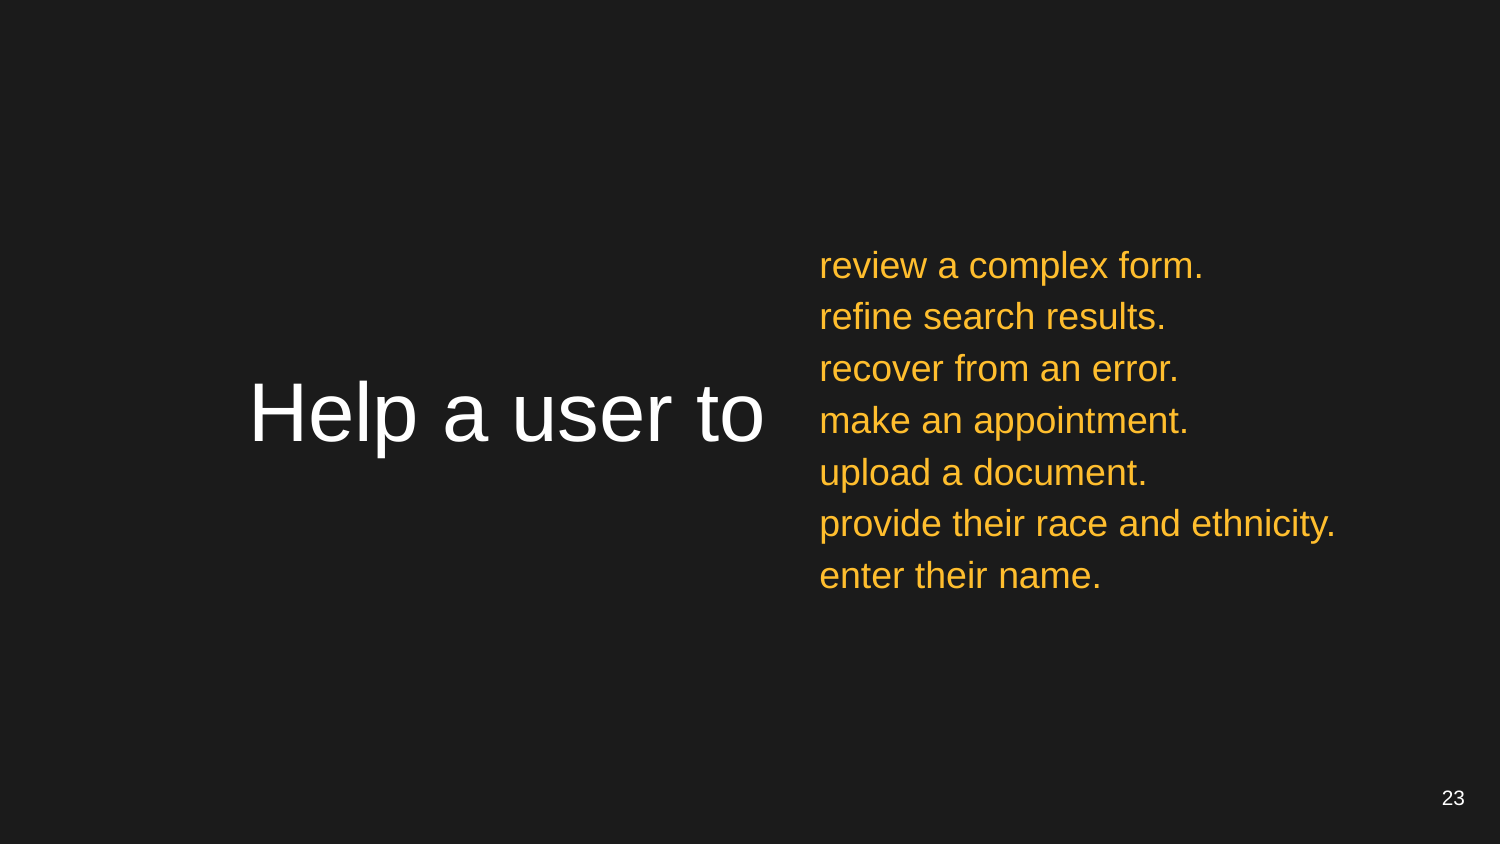

review a complex form.
refine search results.
recover from an error.
make an appointment.
upload a document.
provide their race and ethnicity.
enter their name.
# Help a user to
23